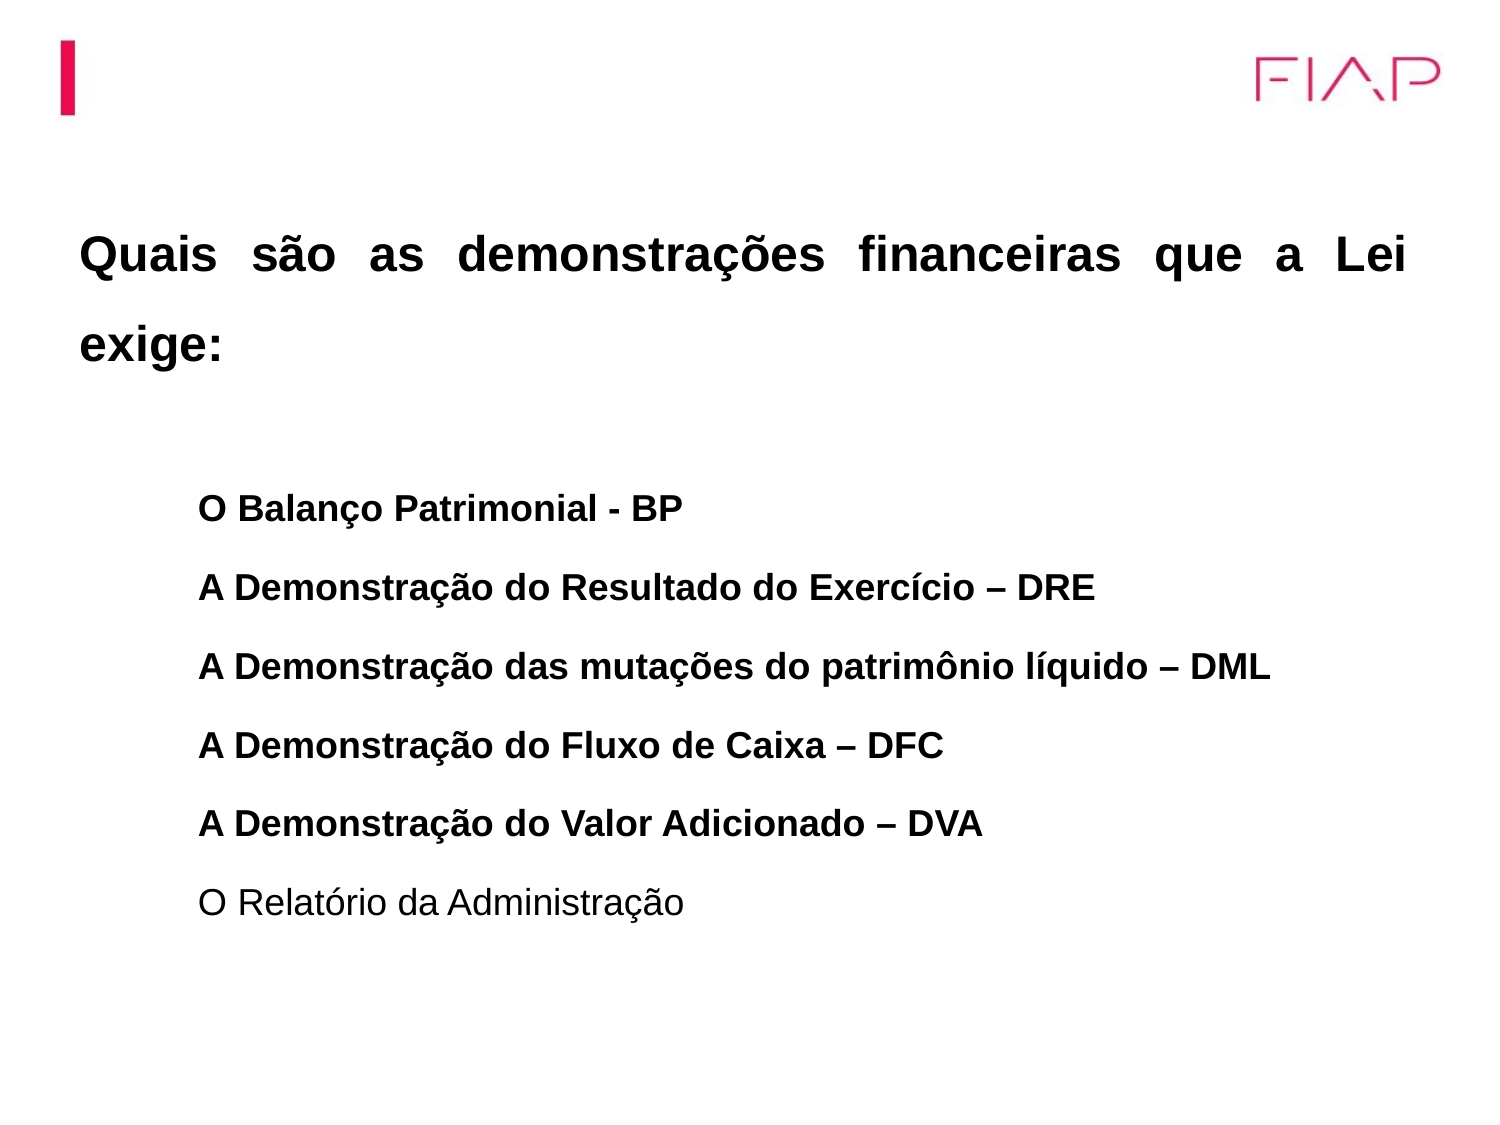

Quais são as demonstrações financeiras que a Lei exige:

O Balanço Patrimonial - BP
A Demonstração do Resultado do Exercício – DRE
A Demonstração das mutações do patrimônio líquido – DML
A Demonstração do Fluxo de Caixa – DFC
A Demonstração do Valor Adicionado – DVA
O Relatório da Administração